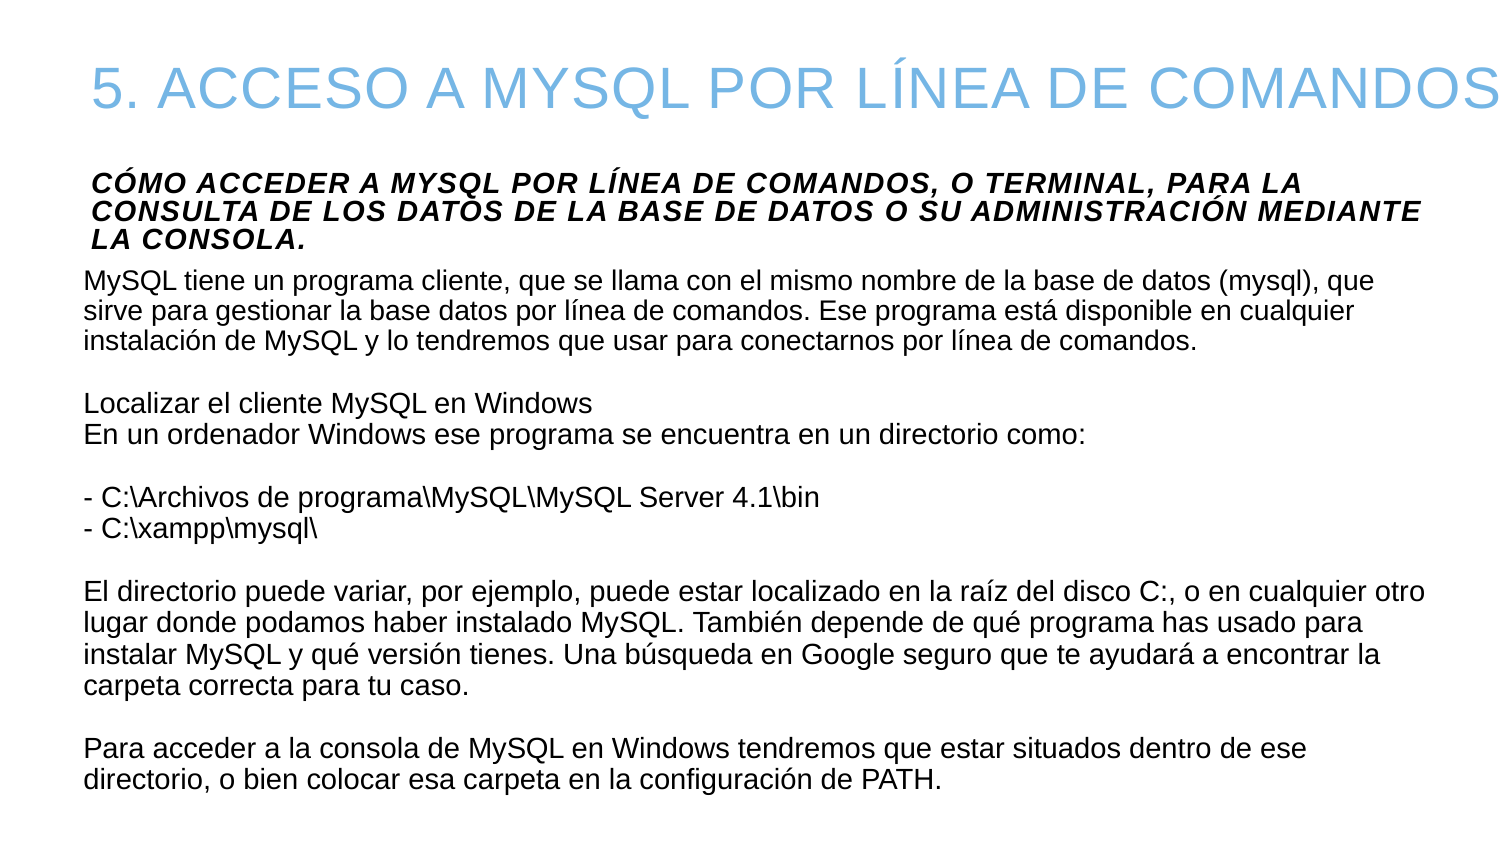

# 5. Acceso a mysql por línea de comandos
Cómo acceder a MySQL por línea de comandos, o terminal, para la consulta de los datos de la base de datos o su administración mediante la consola.
MySQL tiene un programa cliente, que se llama con el mismo nombre de la base de datos (mysql), que sirve para gestionar la base datos por línea de comandos. Ese programa está disponible en cualquier instalación de MySQL y lo tendremos que usar para conectarnos por línea de comandos.

Localizar el cliente MySQL en Windows
En un ordenador Windows ese programa se encuentra en un directorio como:

- C:\Archivos de programa\MySQL\MySQL Server 4.1\bin
- C:\xampp\mysql\

El directorio puede variar, por ejemplo, puede estar localizado en la raíz del disco C:, o en cualquier otro lugar donde podamos haber instalado MySQL. También depende de qué programa has usado para instalar MySQL y qué versión tienes. Una búsqueda en Google seguro que te ayudará a encontrar la carpeta correcta para tu caso.

Para acceder a la consola de MySQL en Windows tendremos que estar situados dentro de ese directorio, o bien colocar esa carpeta en la configuración de PATH.